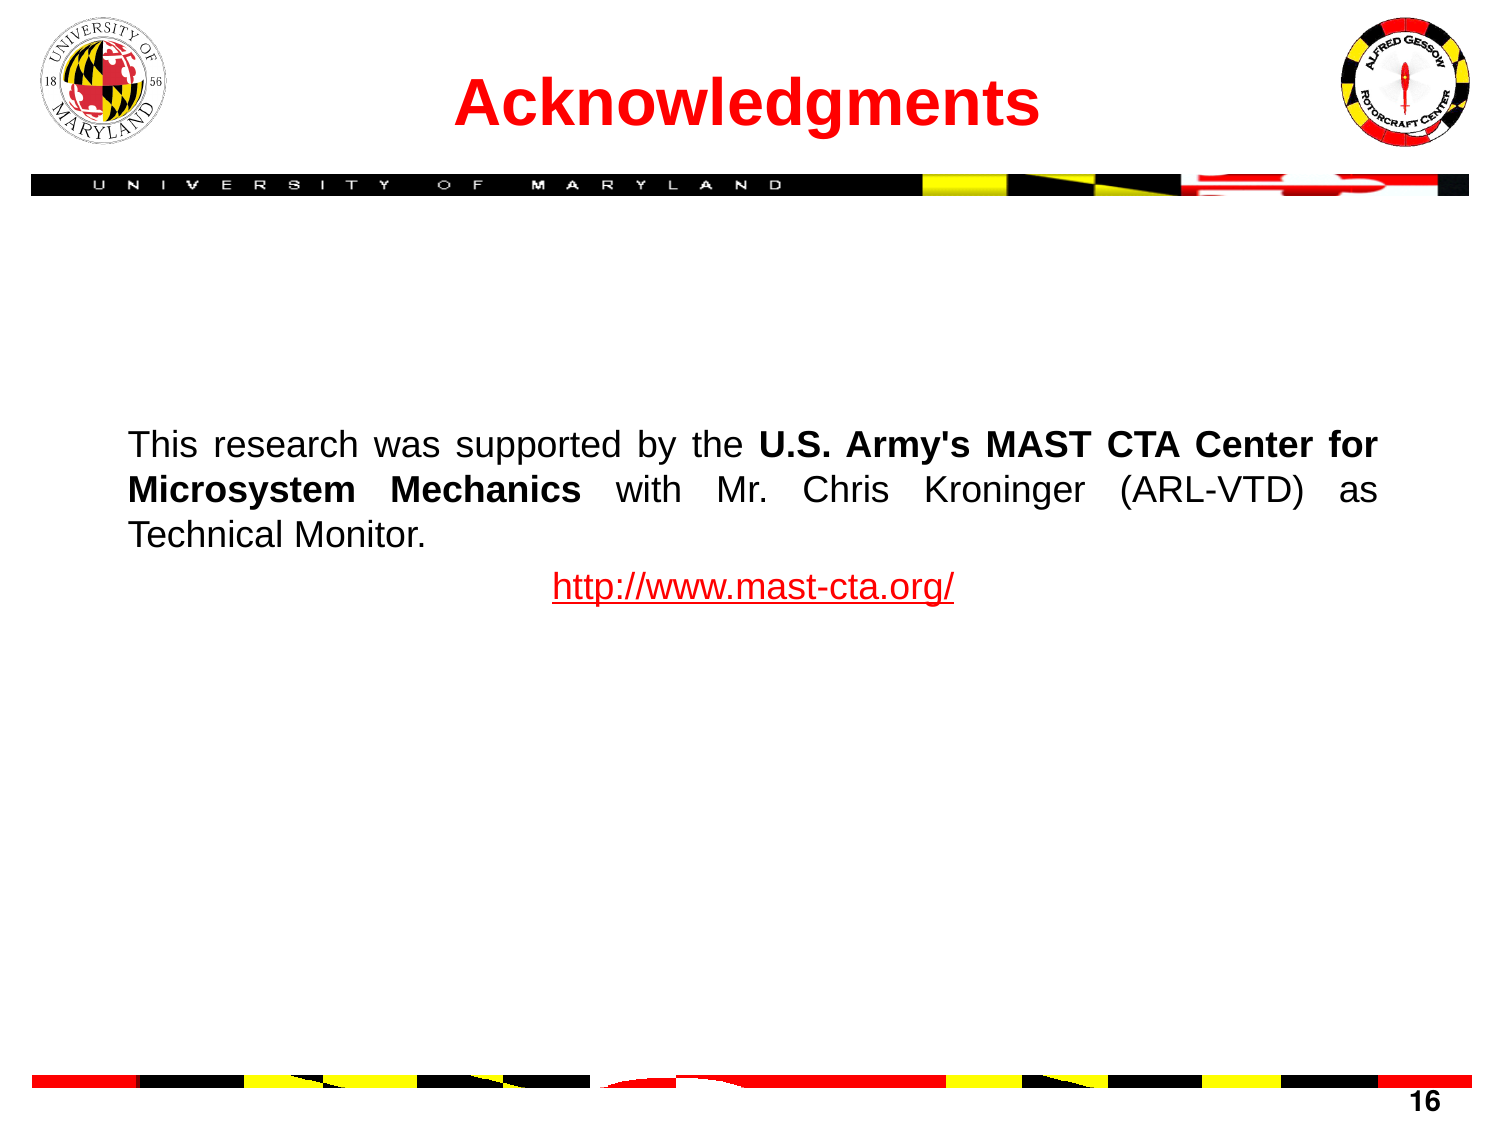

# Acknowledgments
This research was supported by the U.S. Army's MAST CTA Center for Microsystem Mechanics with Mr. Chris Kroninger (ARL-VTD) as Technical Monitor.
http://www.mast-cta.org/